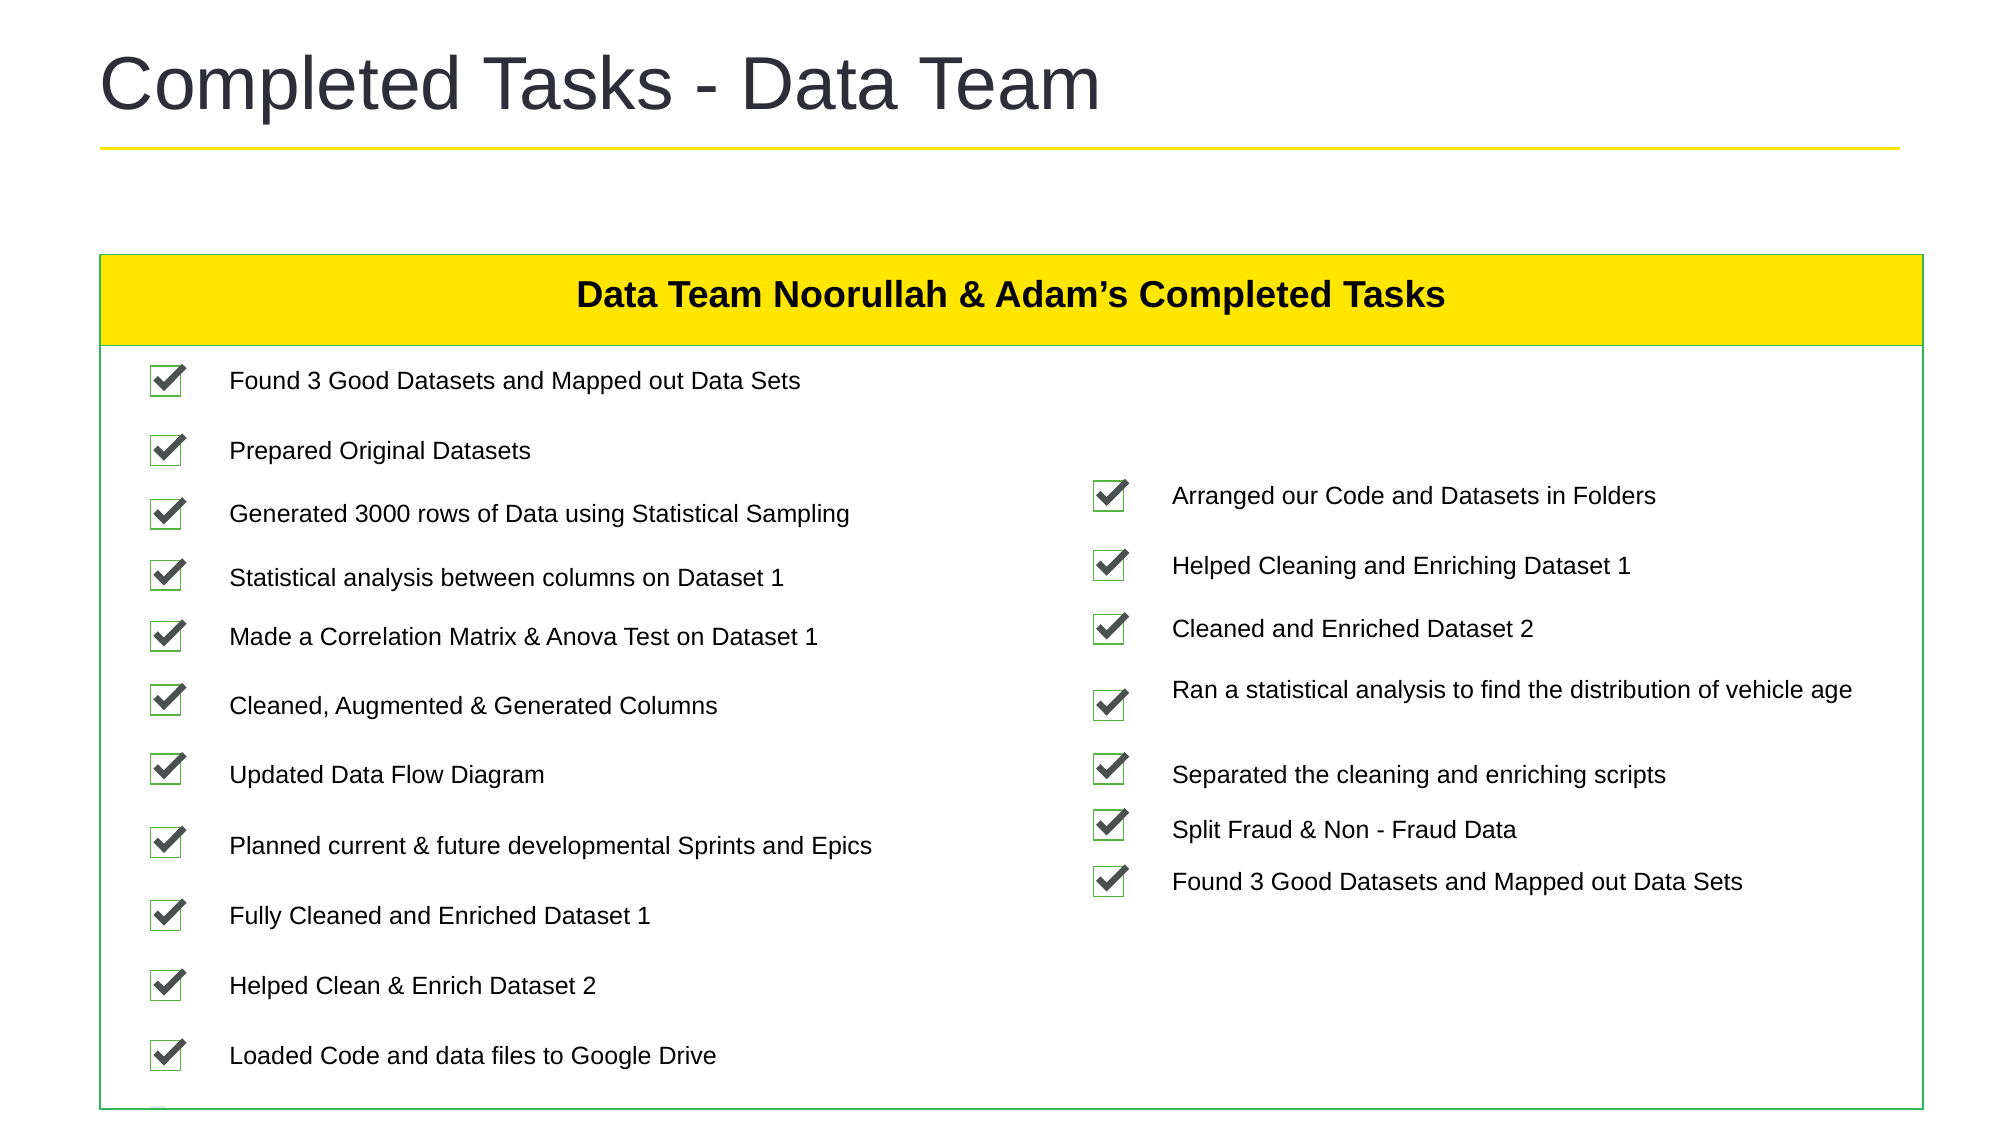

# Completed Tasks - Data Team

Data Team Noorullah & Adam’s Completed Tasks
Team AI Tasks

Found 3 Good Datasets and Mapped out Data Sets

Prepared Original Datasets

Arranged our Code and Datasets in Folders

Generated 3000 rows of Data using Statistical Sampling

Helped Cleaning and Enriching Dataset 1
Statistical analysis between columns on Dataset 1

Cleaned and Enriched Dataset 2
Made a Correlation Matrix & Anova Test on Dataset 1

Ran a statistical analysis to find the distribution of vehicle age
Cleaned, Augmented & Generated Columns

Updated Data Flow Diagram
Separated the cleaning and enriching scripts

Split Fraud & Non - Fraud Data

Planned current & future developmental Sprints and Epics

Found 3 Good Datasets and Mapped out Data Sets

Fully Cleaned and Enriched Dataset 1

Helped Clean & Enrich Dataset 2

Loaded Code and data files to Google Drive